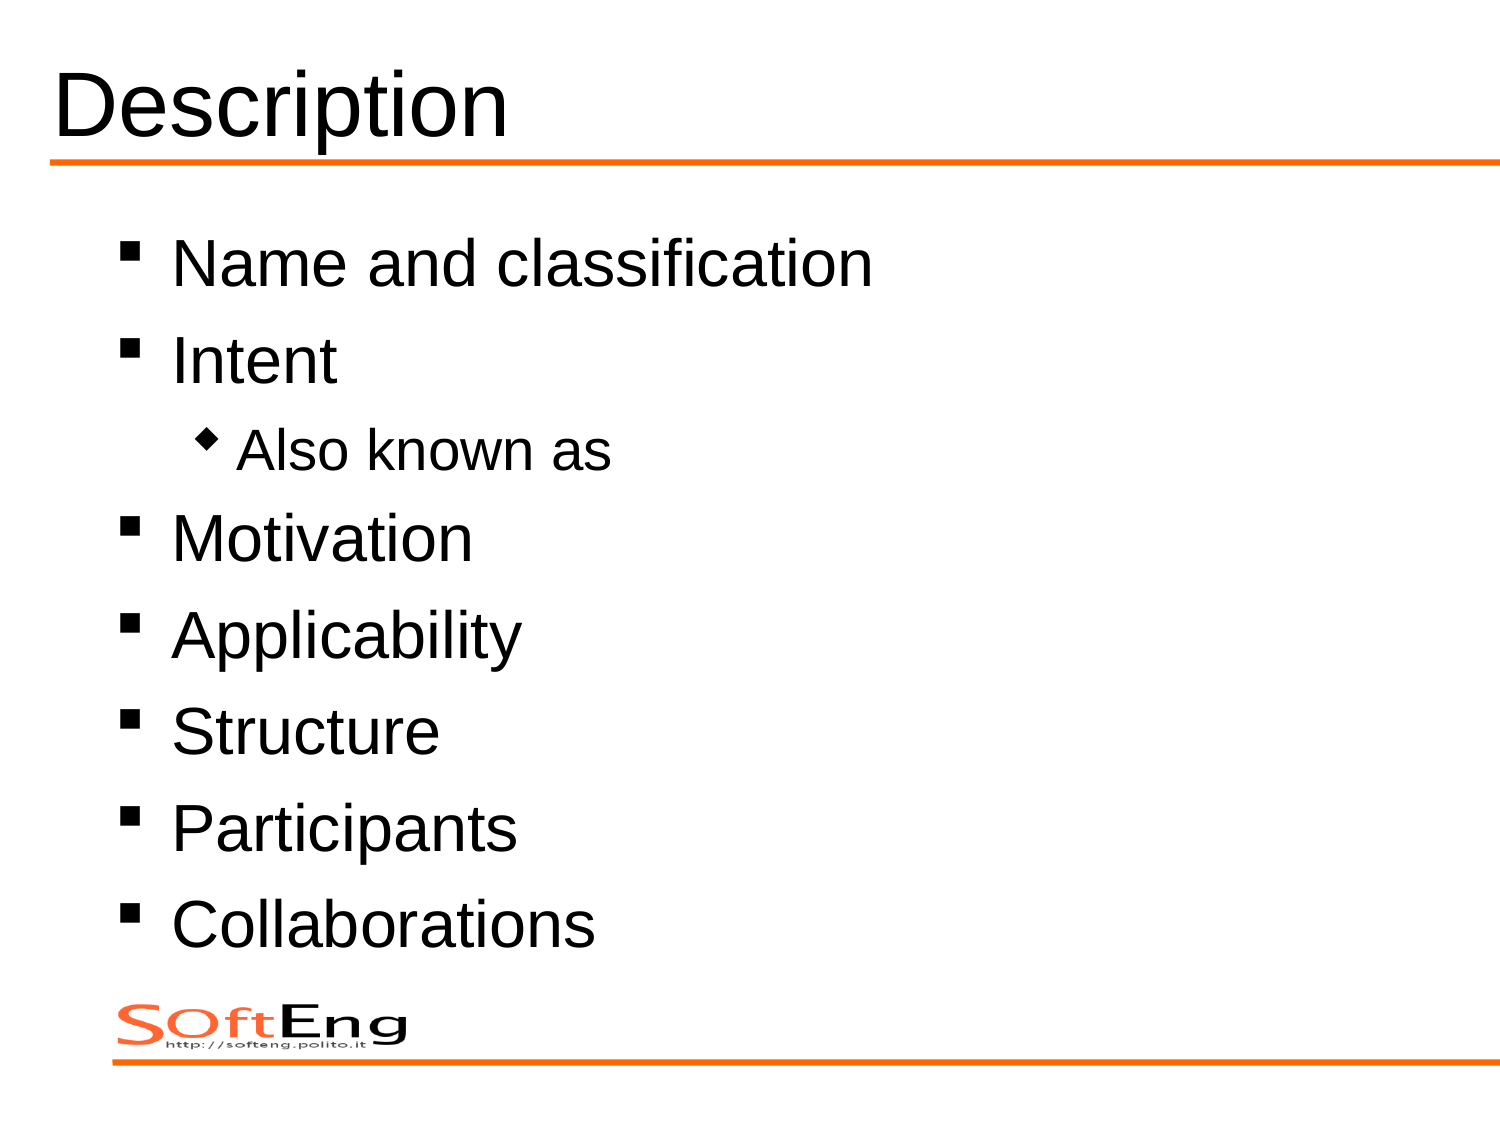

# Description
Name and classification
Intent
Also known as
Motivation
Applicability
Structure
Participants
Collaborations